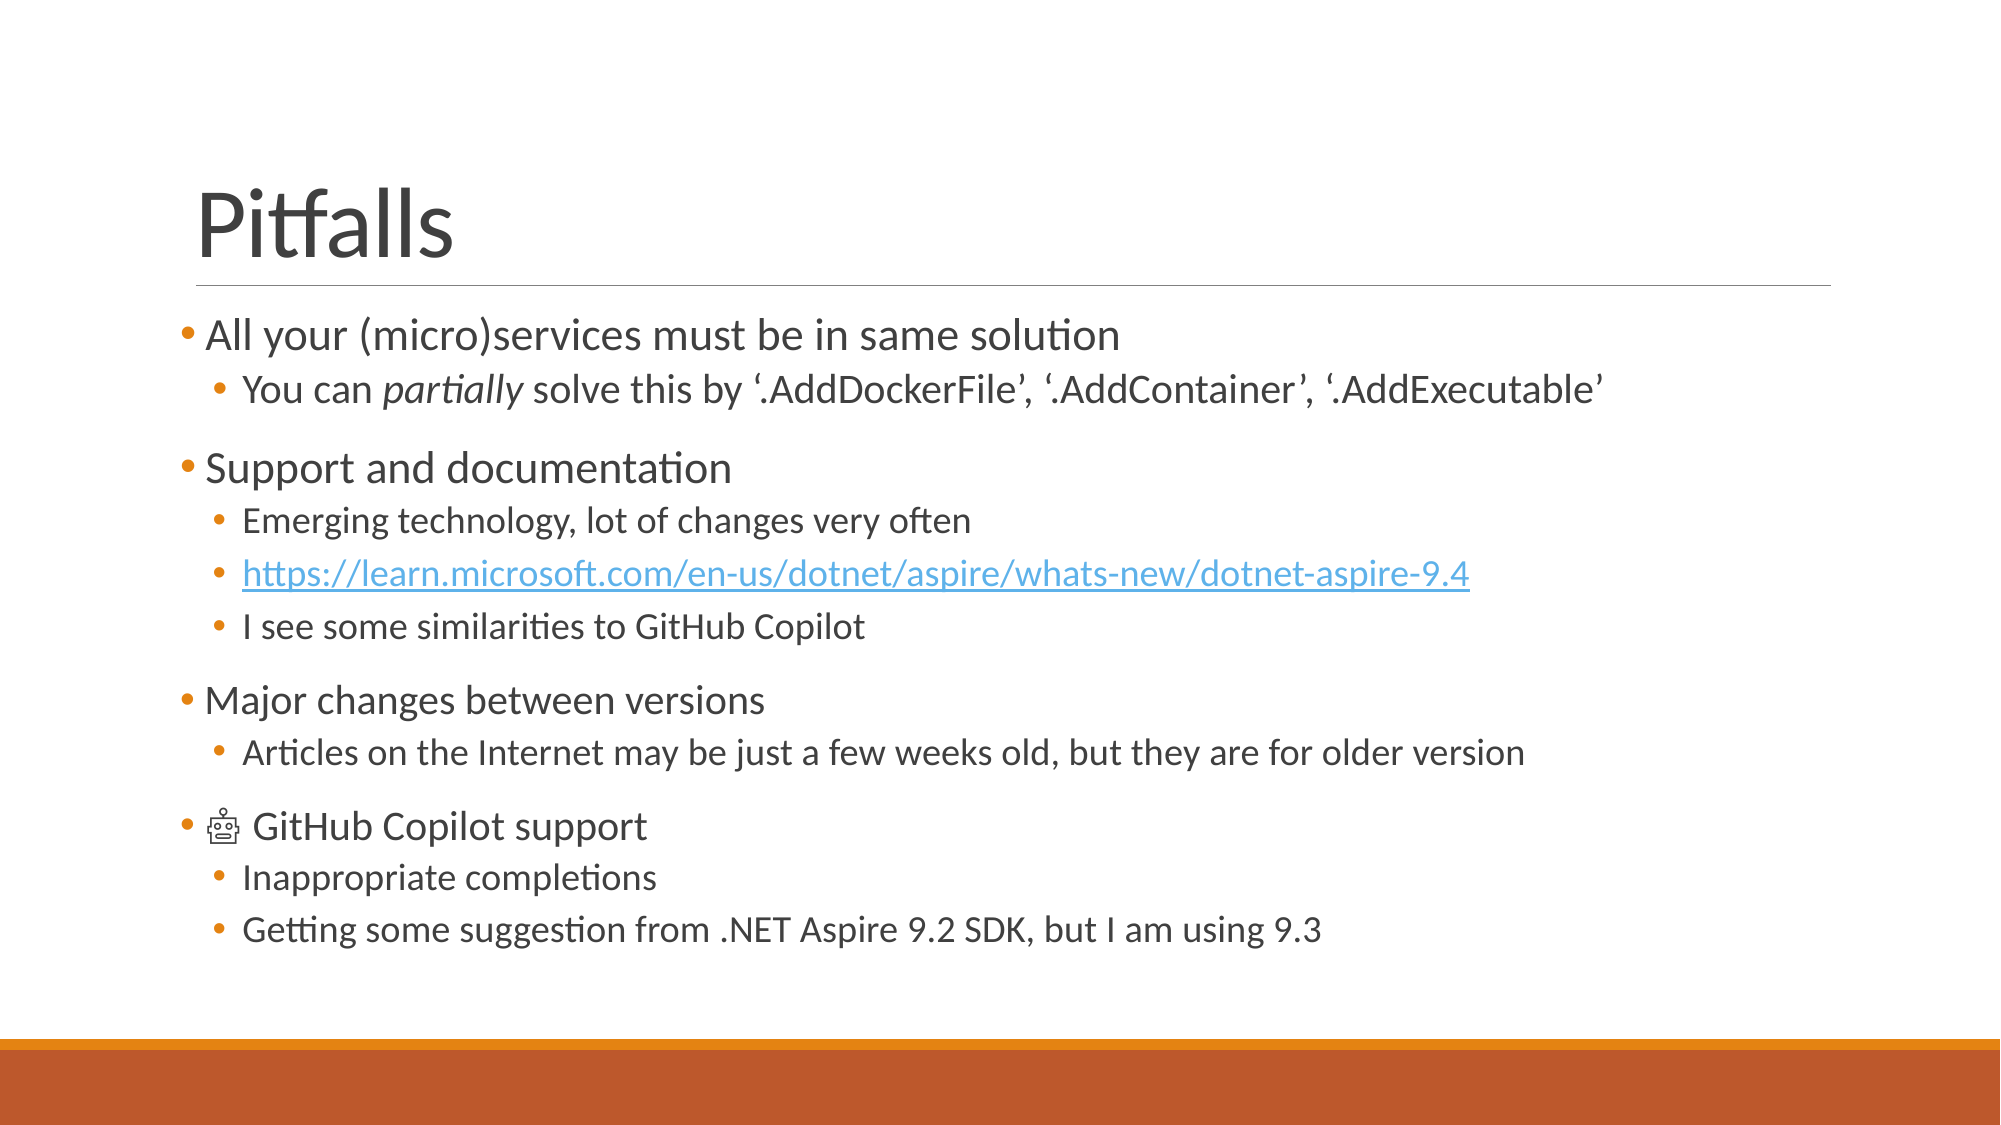

# Pitfalls
 All your (micro)services must be in same solution
You can partially solve this by ‘.AddDockerFile’, ‘.AddContainer’, ‘.AddExecutable’
 Support and documentation
Emerging technology, lot of changes very often
https://learn.microsoft.com/en-us/dotnet/aspire/whats-new/dotnet-aspire-9.4
I see some similarities to GitHub Copilot
 Major changes between versions
Articles on the Internet may be just a few weeks old, but they are for older version
 🤖 GitHub Copilot support
Inappropriate completions
Getting some suggestion from .NET Aspire 9.2 SDK, but I am using 9.3